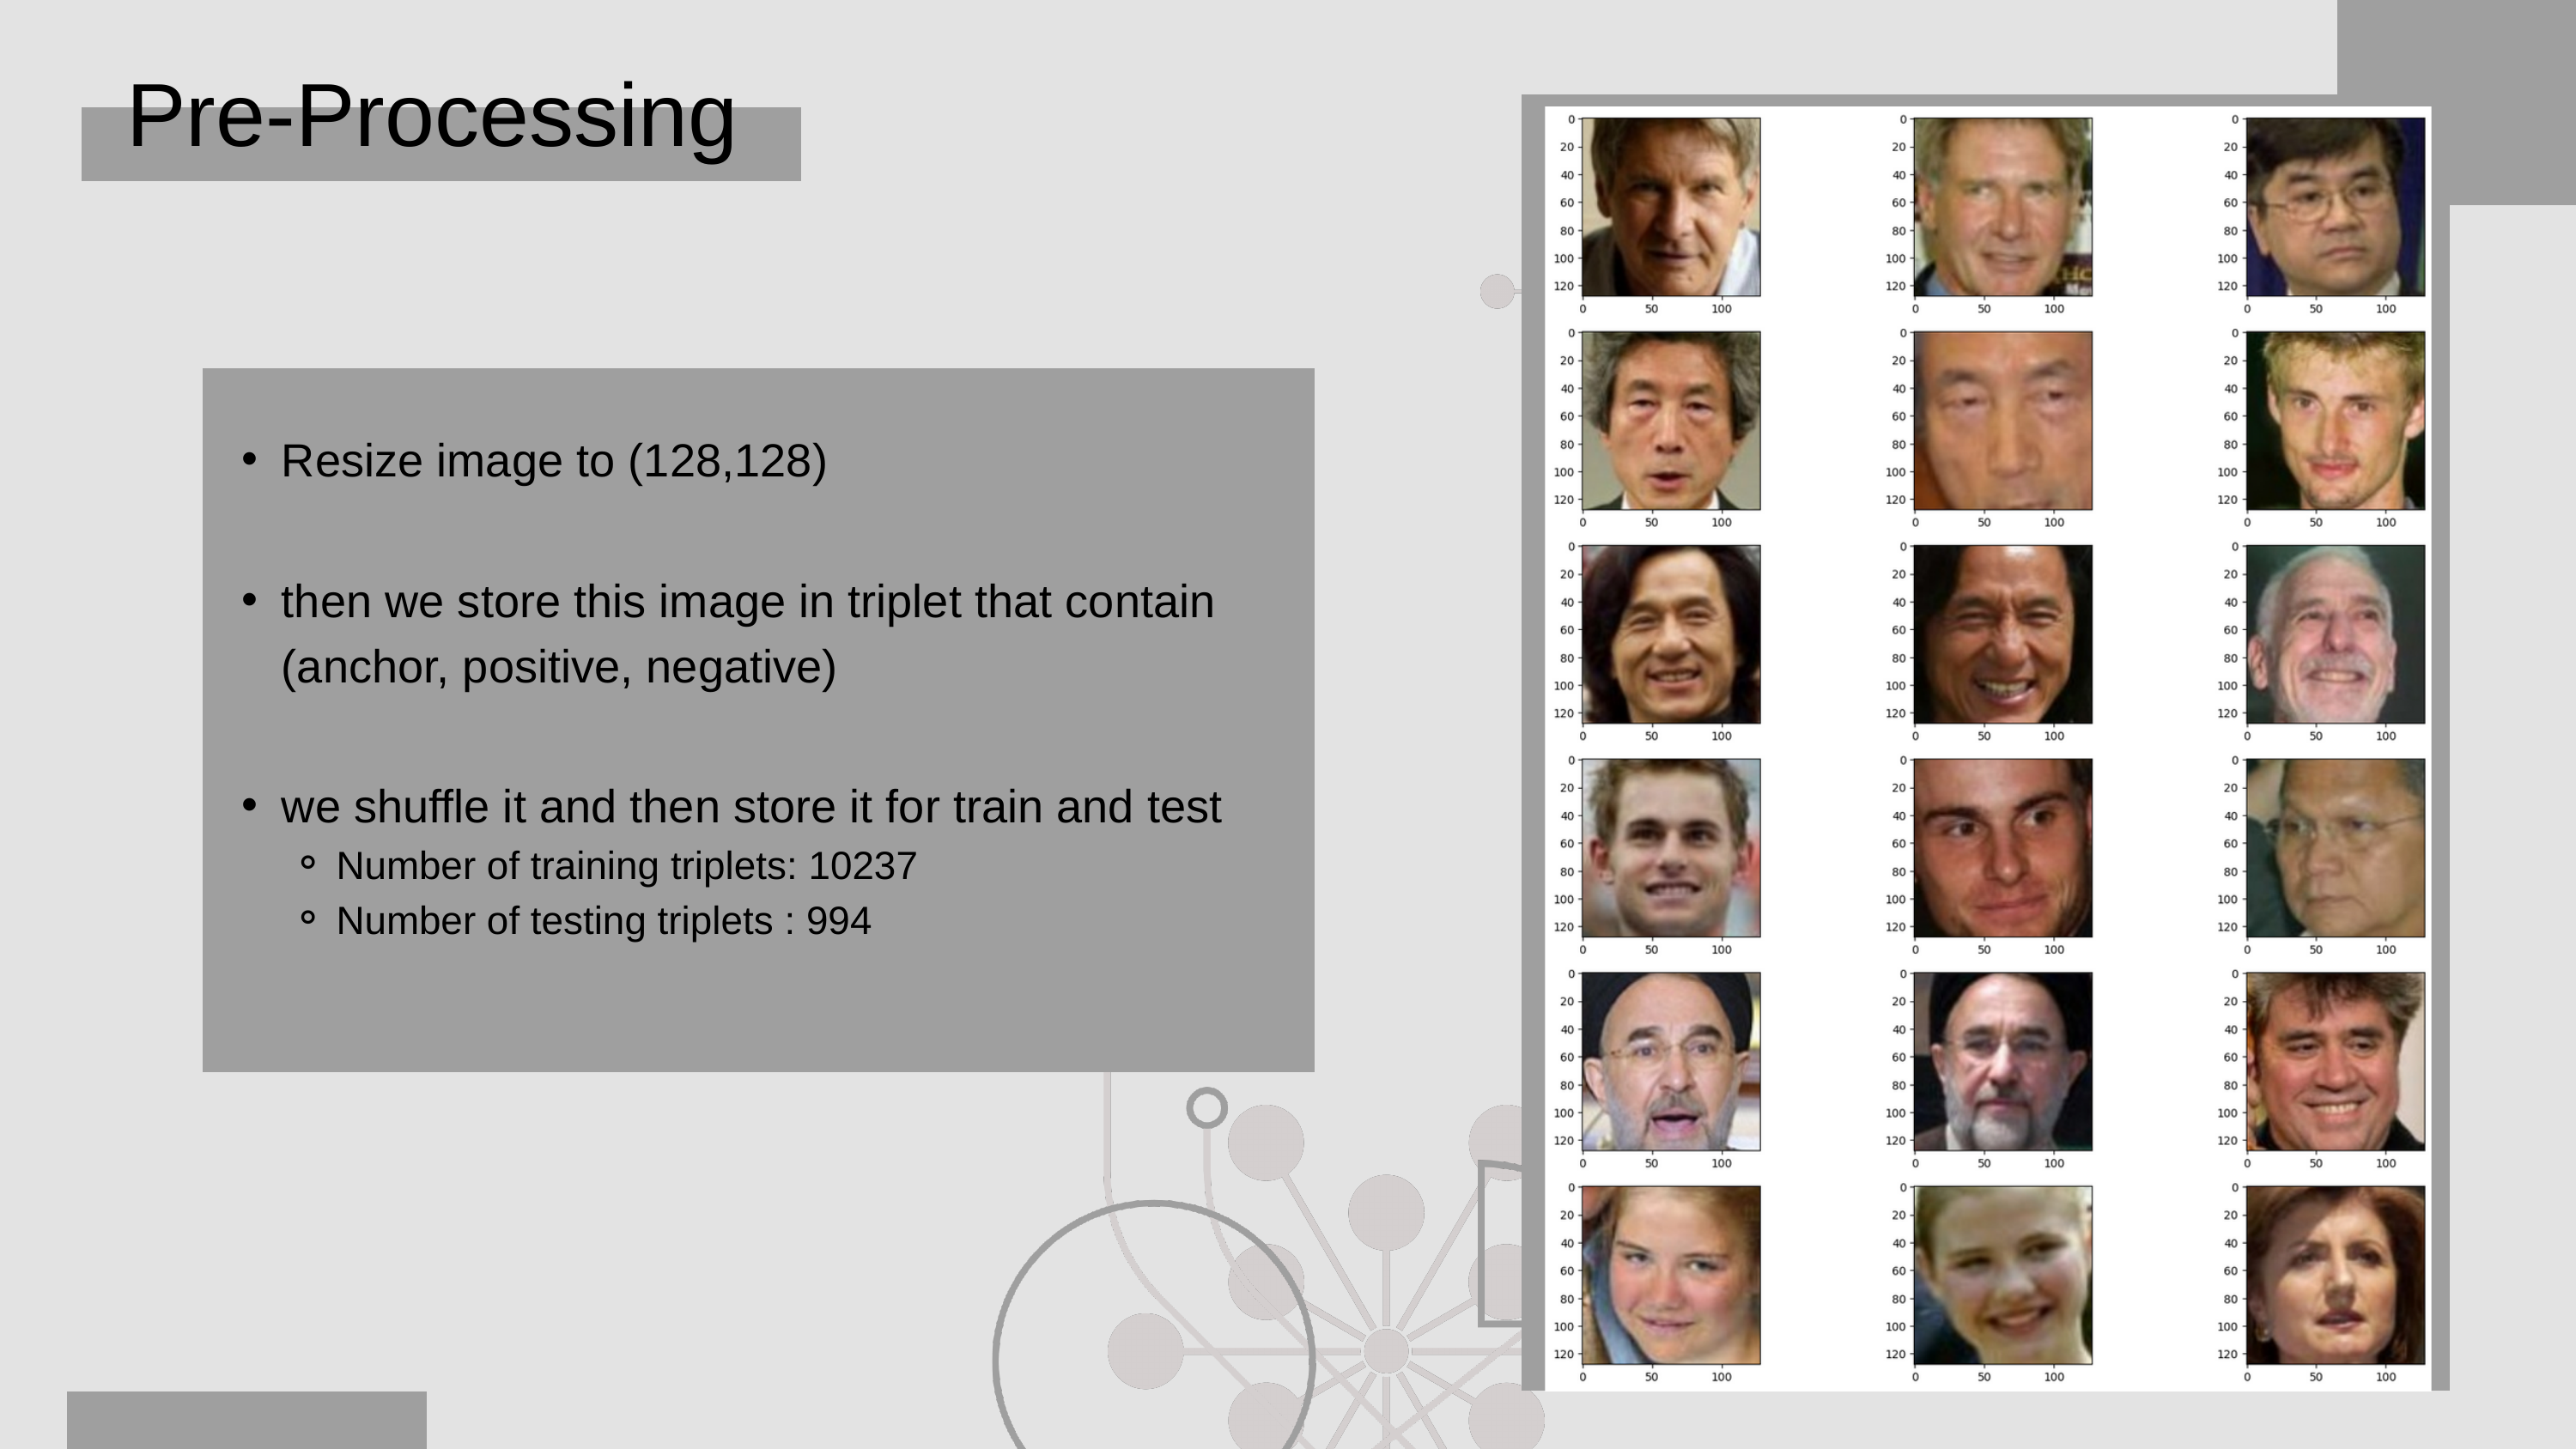

Pre-Processing

Resize image to (128,128)
then we store this image in triplet that contain (anchor, positive, negative)
we shuffle it and then store it for train and test
Number of training triplets: 10237
Number of testing triplets : 994